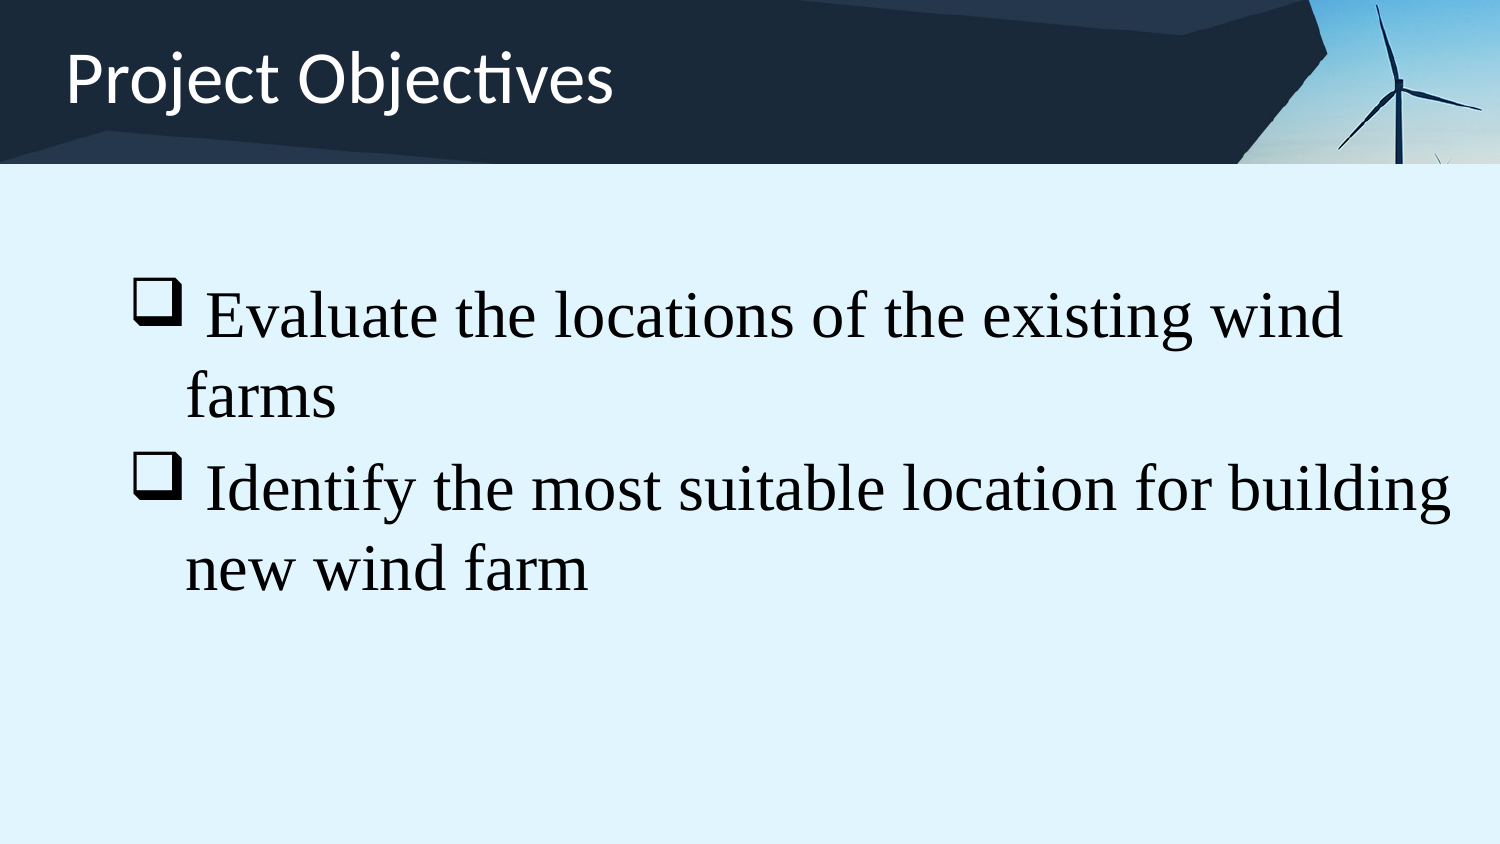

# Project Objectives
 Evaluate the locations of the existing wind farms
 Identify the most suitable location for building new wind farm